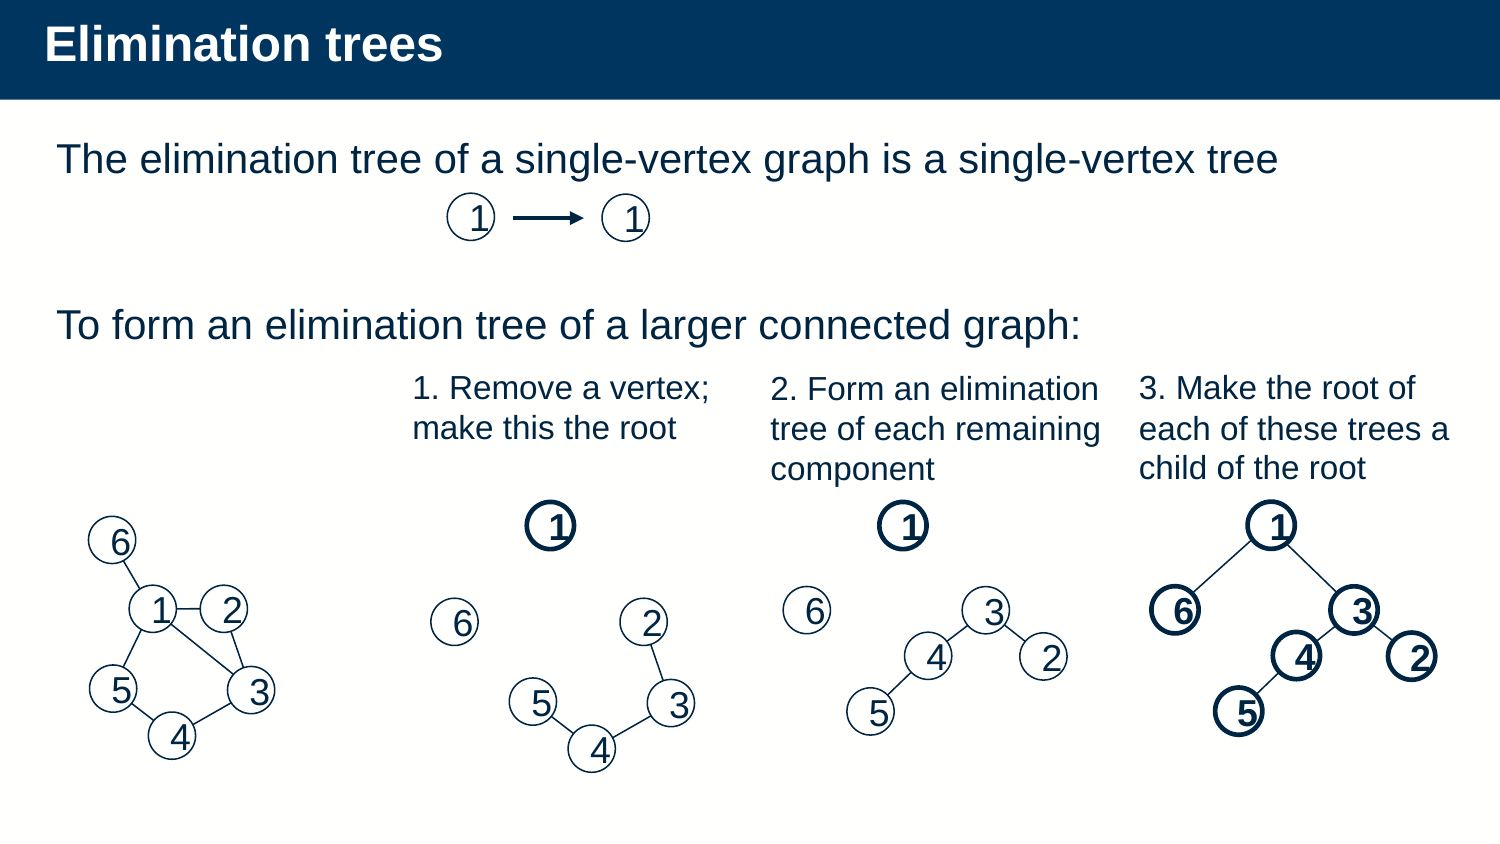

# Elimination trees
The elimination tree of a single-vertex graph is a single-vertex tree
1
1
To form an elimination tree of a larger connected graph:
1. Remove a vertex; make this the root
1
6
2
5
3
4
3. Make the root of each of these trees a child of the root
2. Form an elimination tree of each remaining component
1
1
6
1
2
6
3
6
3
4
4
2
2
5
3
5
5
4